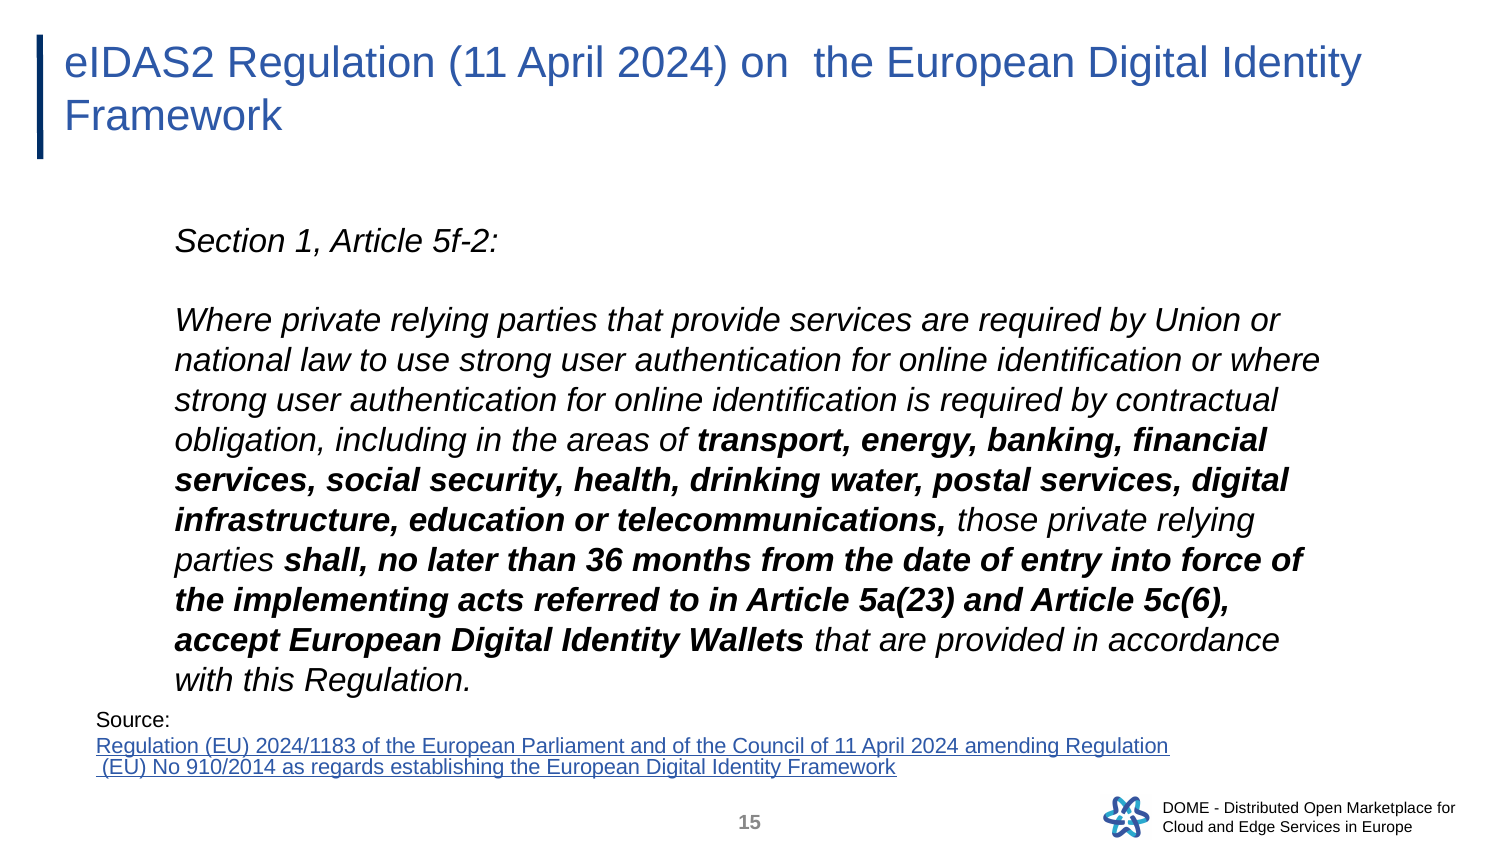

eIDAS2 Regulation (11 April 2024) on  the European Digital Identity Framework
Section 1, Article 5f-2:

Where private relying parties that provide services are required by Union or national law to use strong user authentication for online identification or where strong user authentication for online identification is required by contractual obligation, including in the areas of transport, energy, banking, financial services, social security, health, drinking water, postal services, digital infrastructure, education or telecommunications, those private relying parties shall, no later than 36 months from the date of entry into force of the implementing acts referred to in Article 5a(23) and Article 5c(6), accept European Digital Identity Wallets that are provided in accordance with this Regulation.
Source: Regulation (EU) 2024/1183 of the European Parliament and of the Council of 11 April 2024 amending Regulation (EU) No 910/2014 as regards establishing the European Digital Identity Framework
15